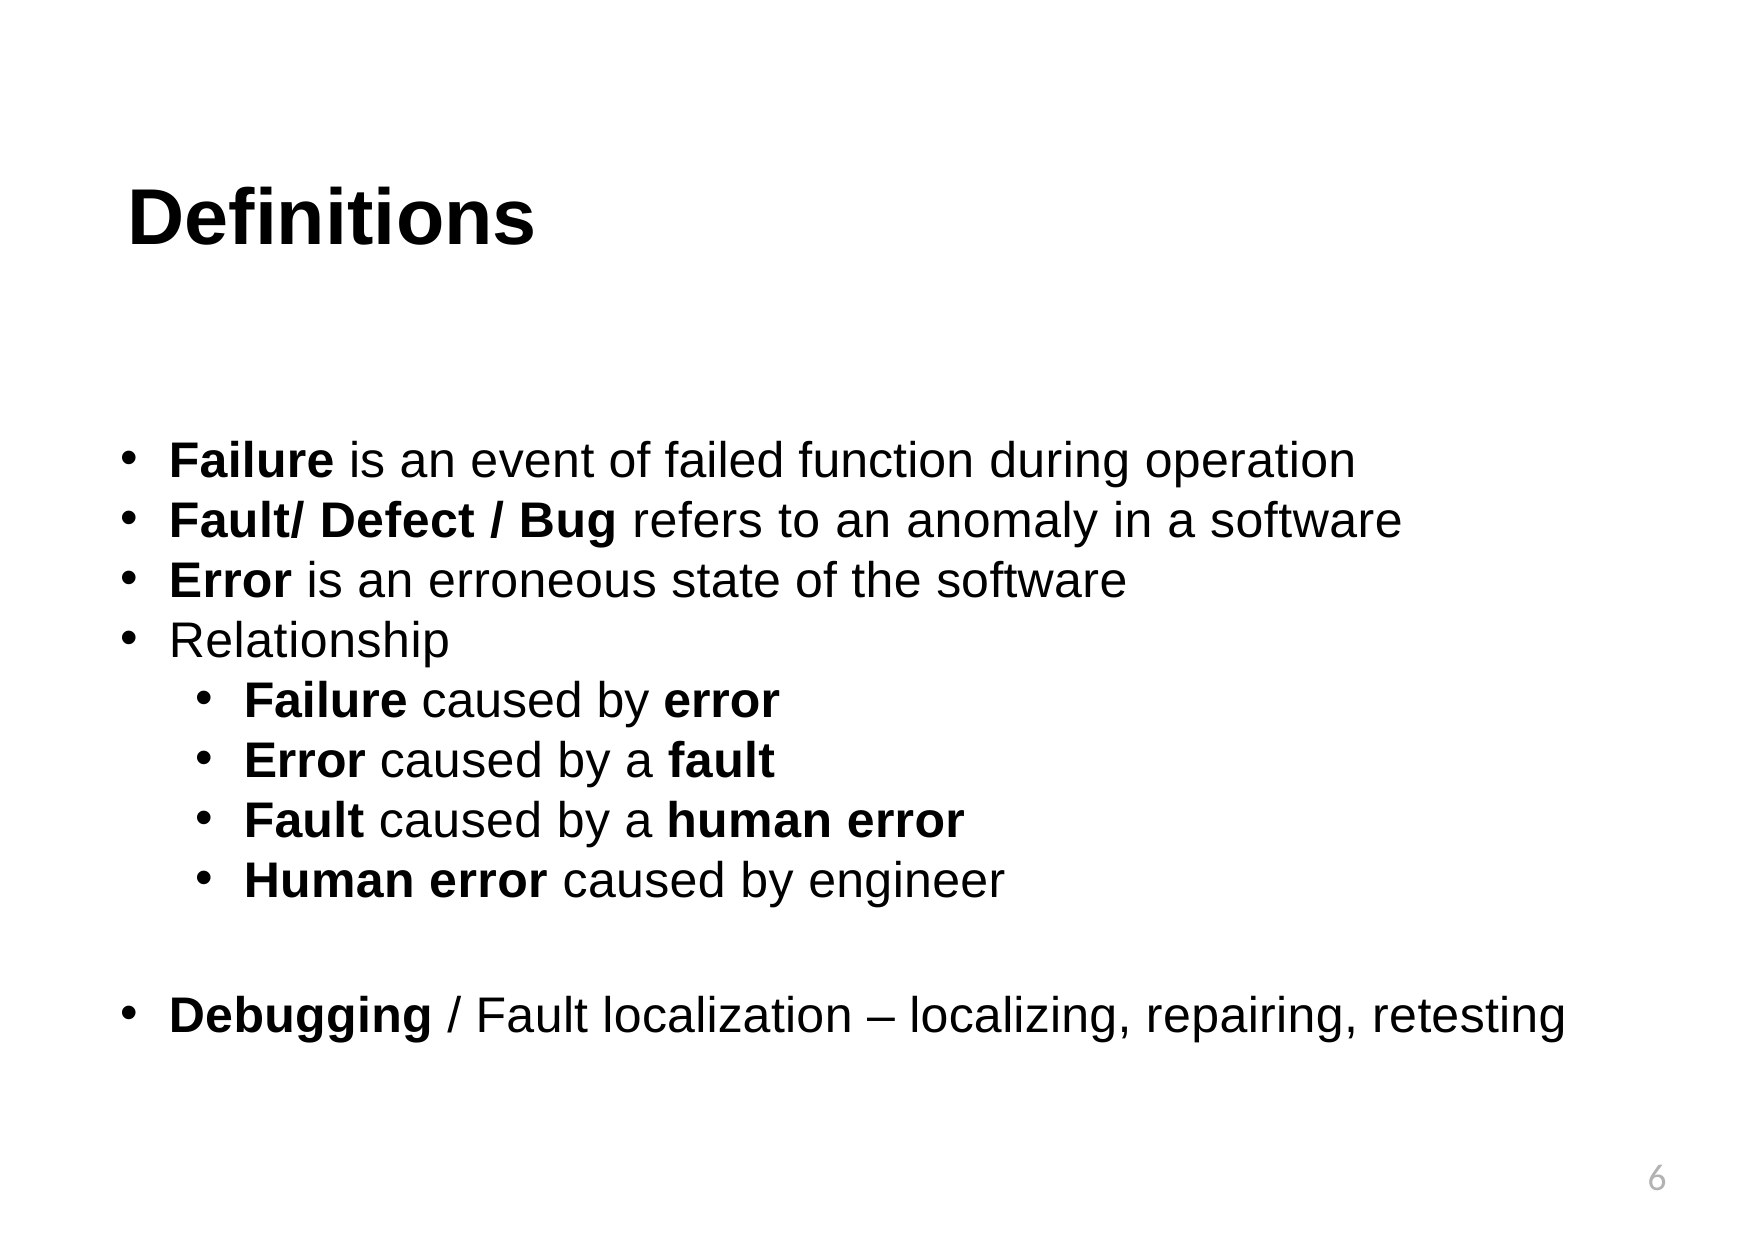

# Definitions
Failure is an event of failed function during operation
Fault/ Defect / Bug refers to an anomaly in a software
Error is an erroneous state of the software
Relationship
Failure caused by error
Error caused by a fault
Fault caused by a human error
Human error caused by engineer

Debugging / Fault localization – localizing, repairing, retesting
6